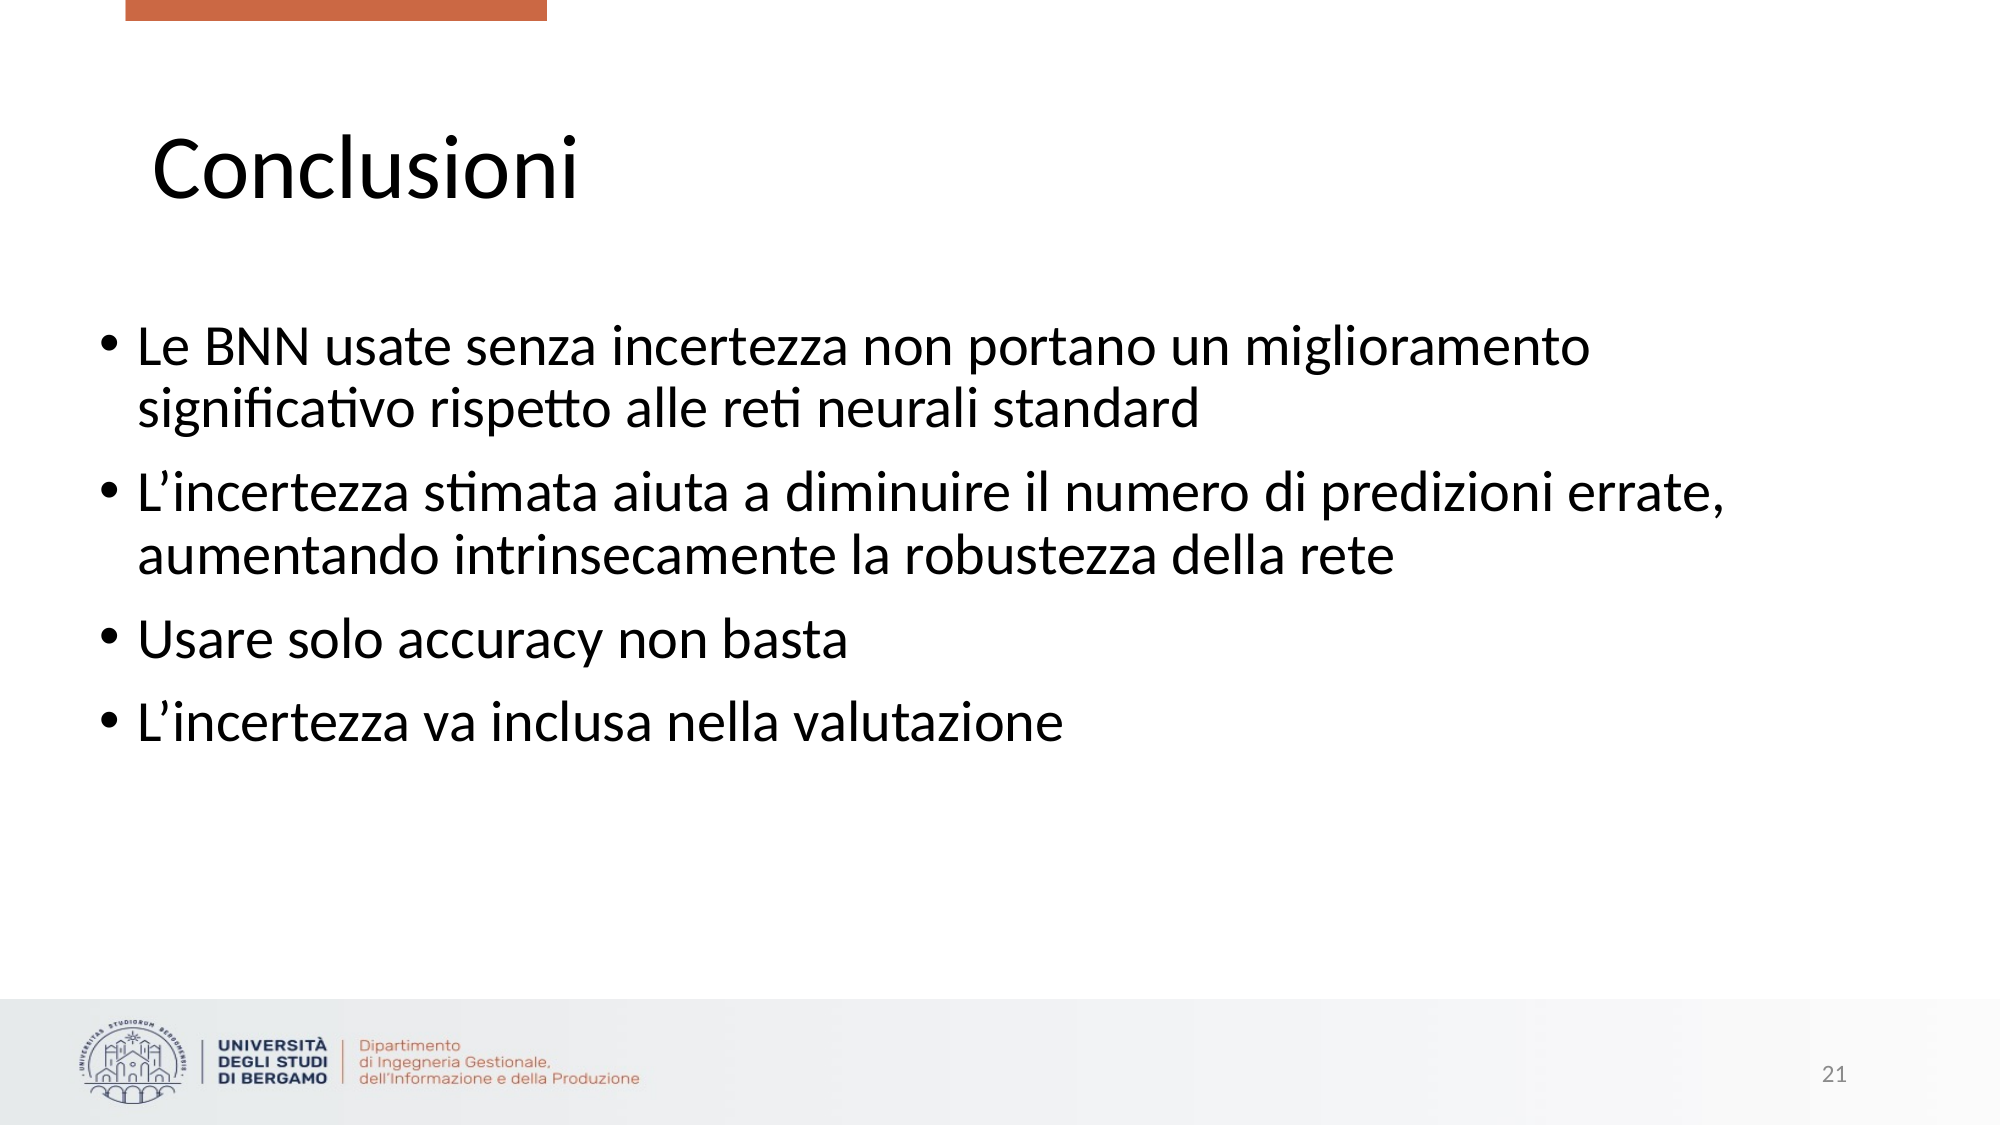

# Conclusioni
Le BNN usate senza incertezza non portano un miglioramento significativo rispetto alle reti neurali standard
L’incertezza stimata aiuta a diminuire il numero di predizioni errate, aumentando intrinsecamente la robustezza della rete
Usare solo accuracy non basta
L’incertezza va inclusa nella valutazione
21